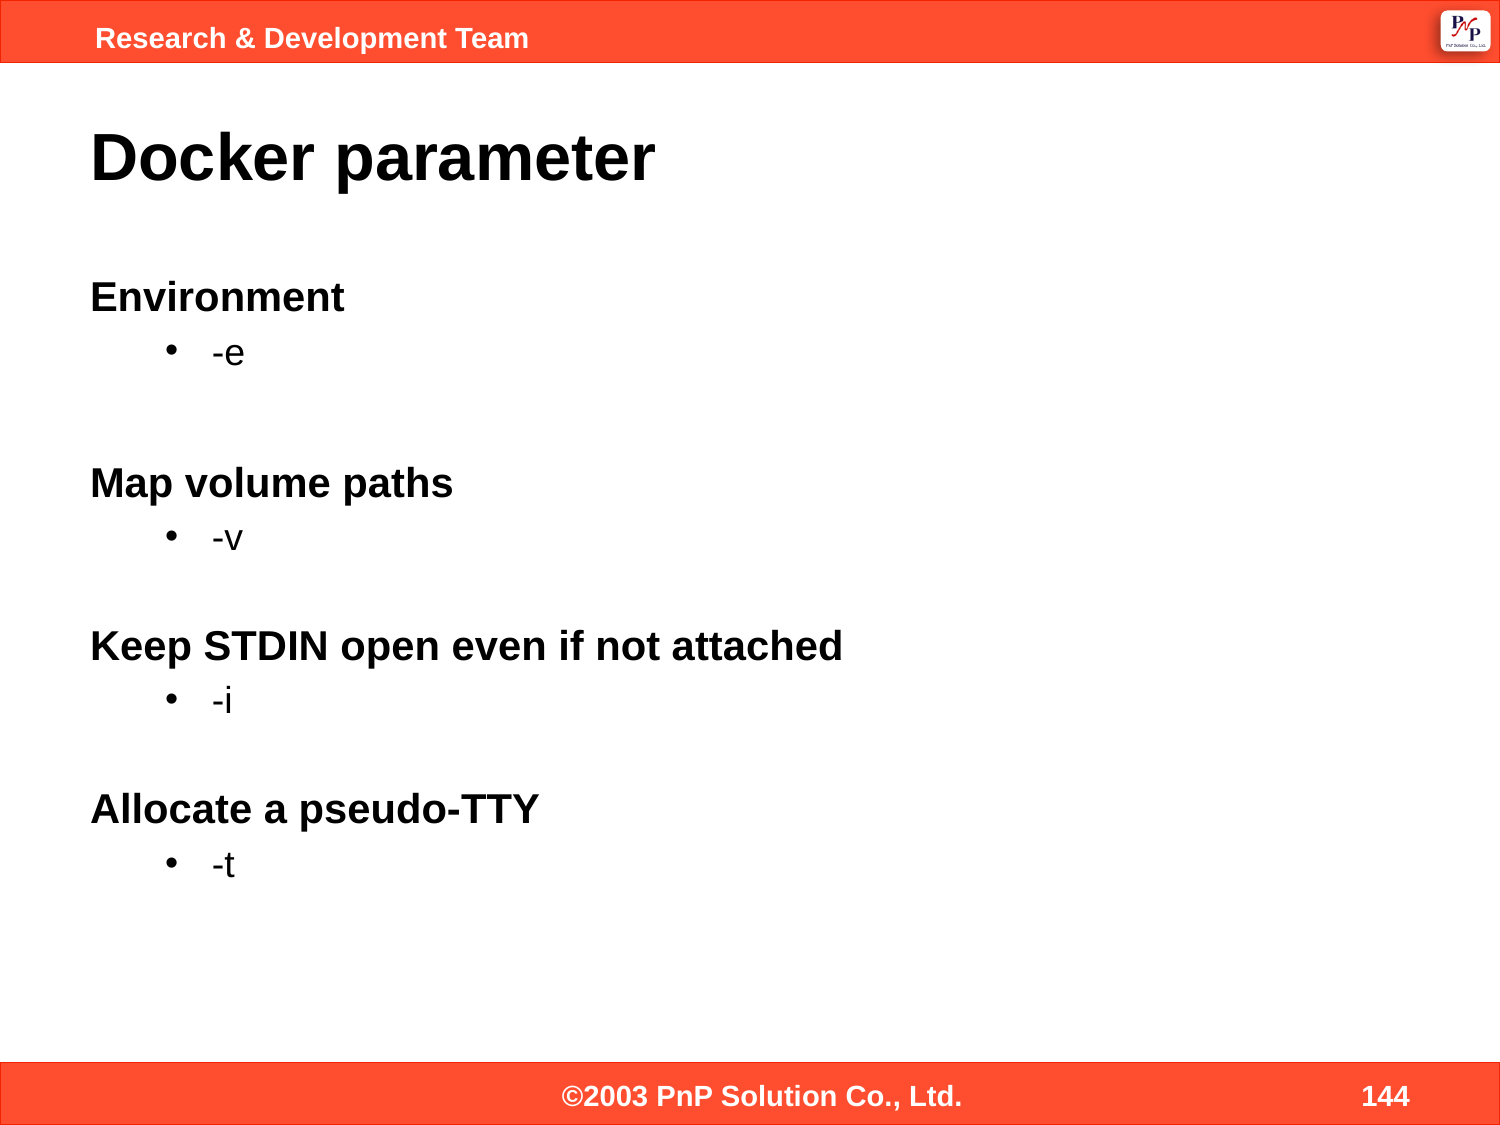

# Docker parameter
Environment
-e

Map volume paths
-v

Keep STDIN open even if not attached
-i

Allocate a pseudo-TTY
-t

©2003 PnP Solution Co., Ltd.
144